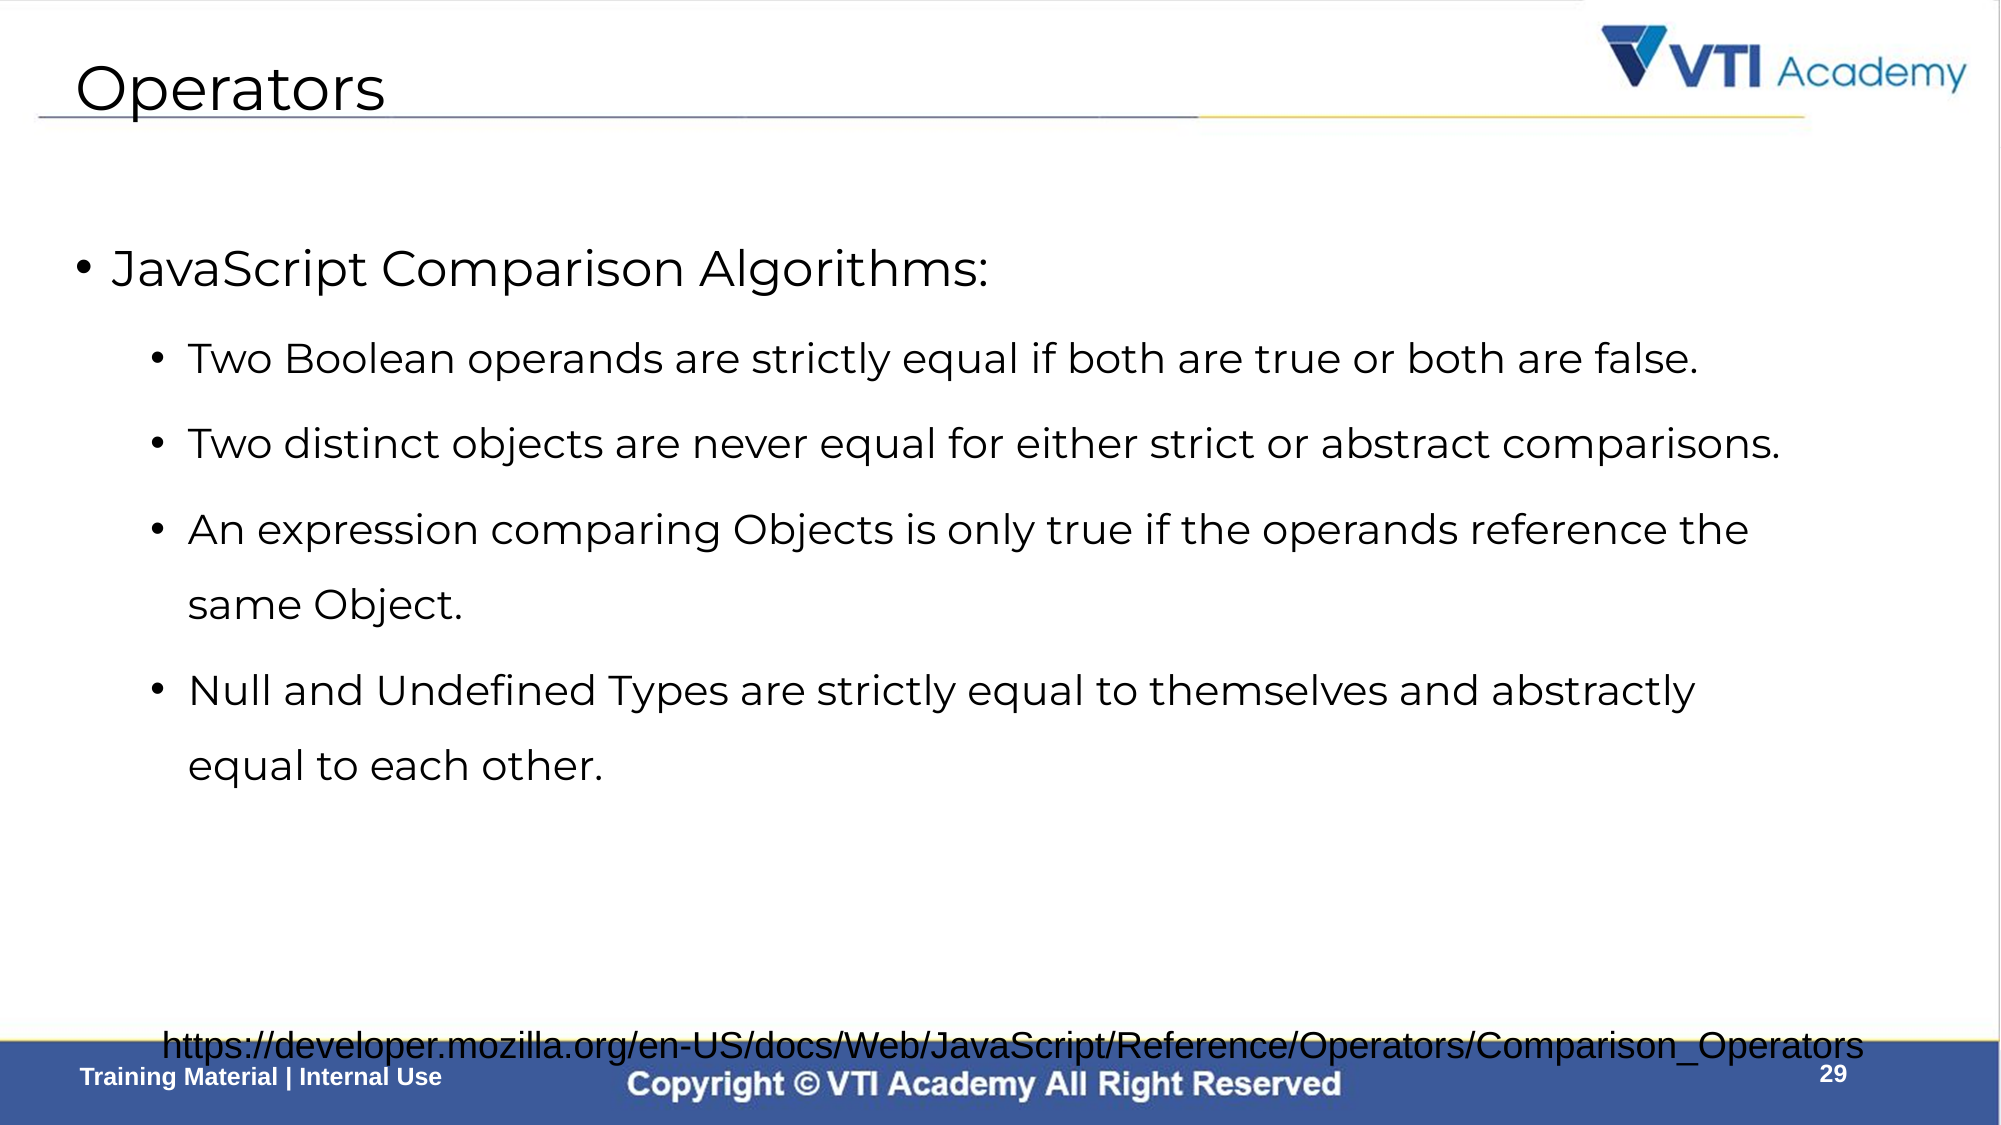

# Operators
JavaScript Comparison Algorithms:
Two Boolean operands are strictly equal if both are true or both are false.
Two distinct objects are never equal for either strict or abstract comparisons.
An expression comparing Objects is only true if the operands reference the same Object.
Null and Undefined Types are strictly equal to themselves and abstractly equal to each other.

https://developer.mozilla.org/en-US/docs/Web/JavaScript/Reference/Operators/Comparison_Operators
29
Training Material | Internal Use